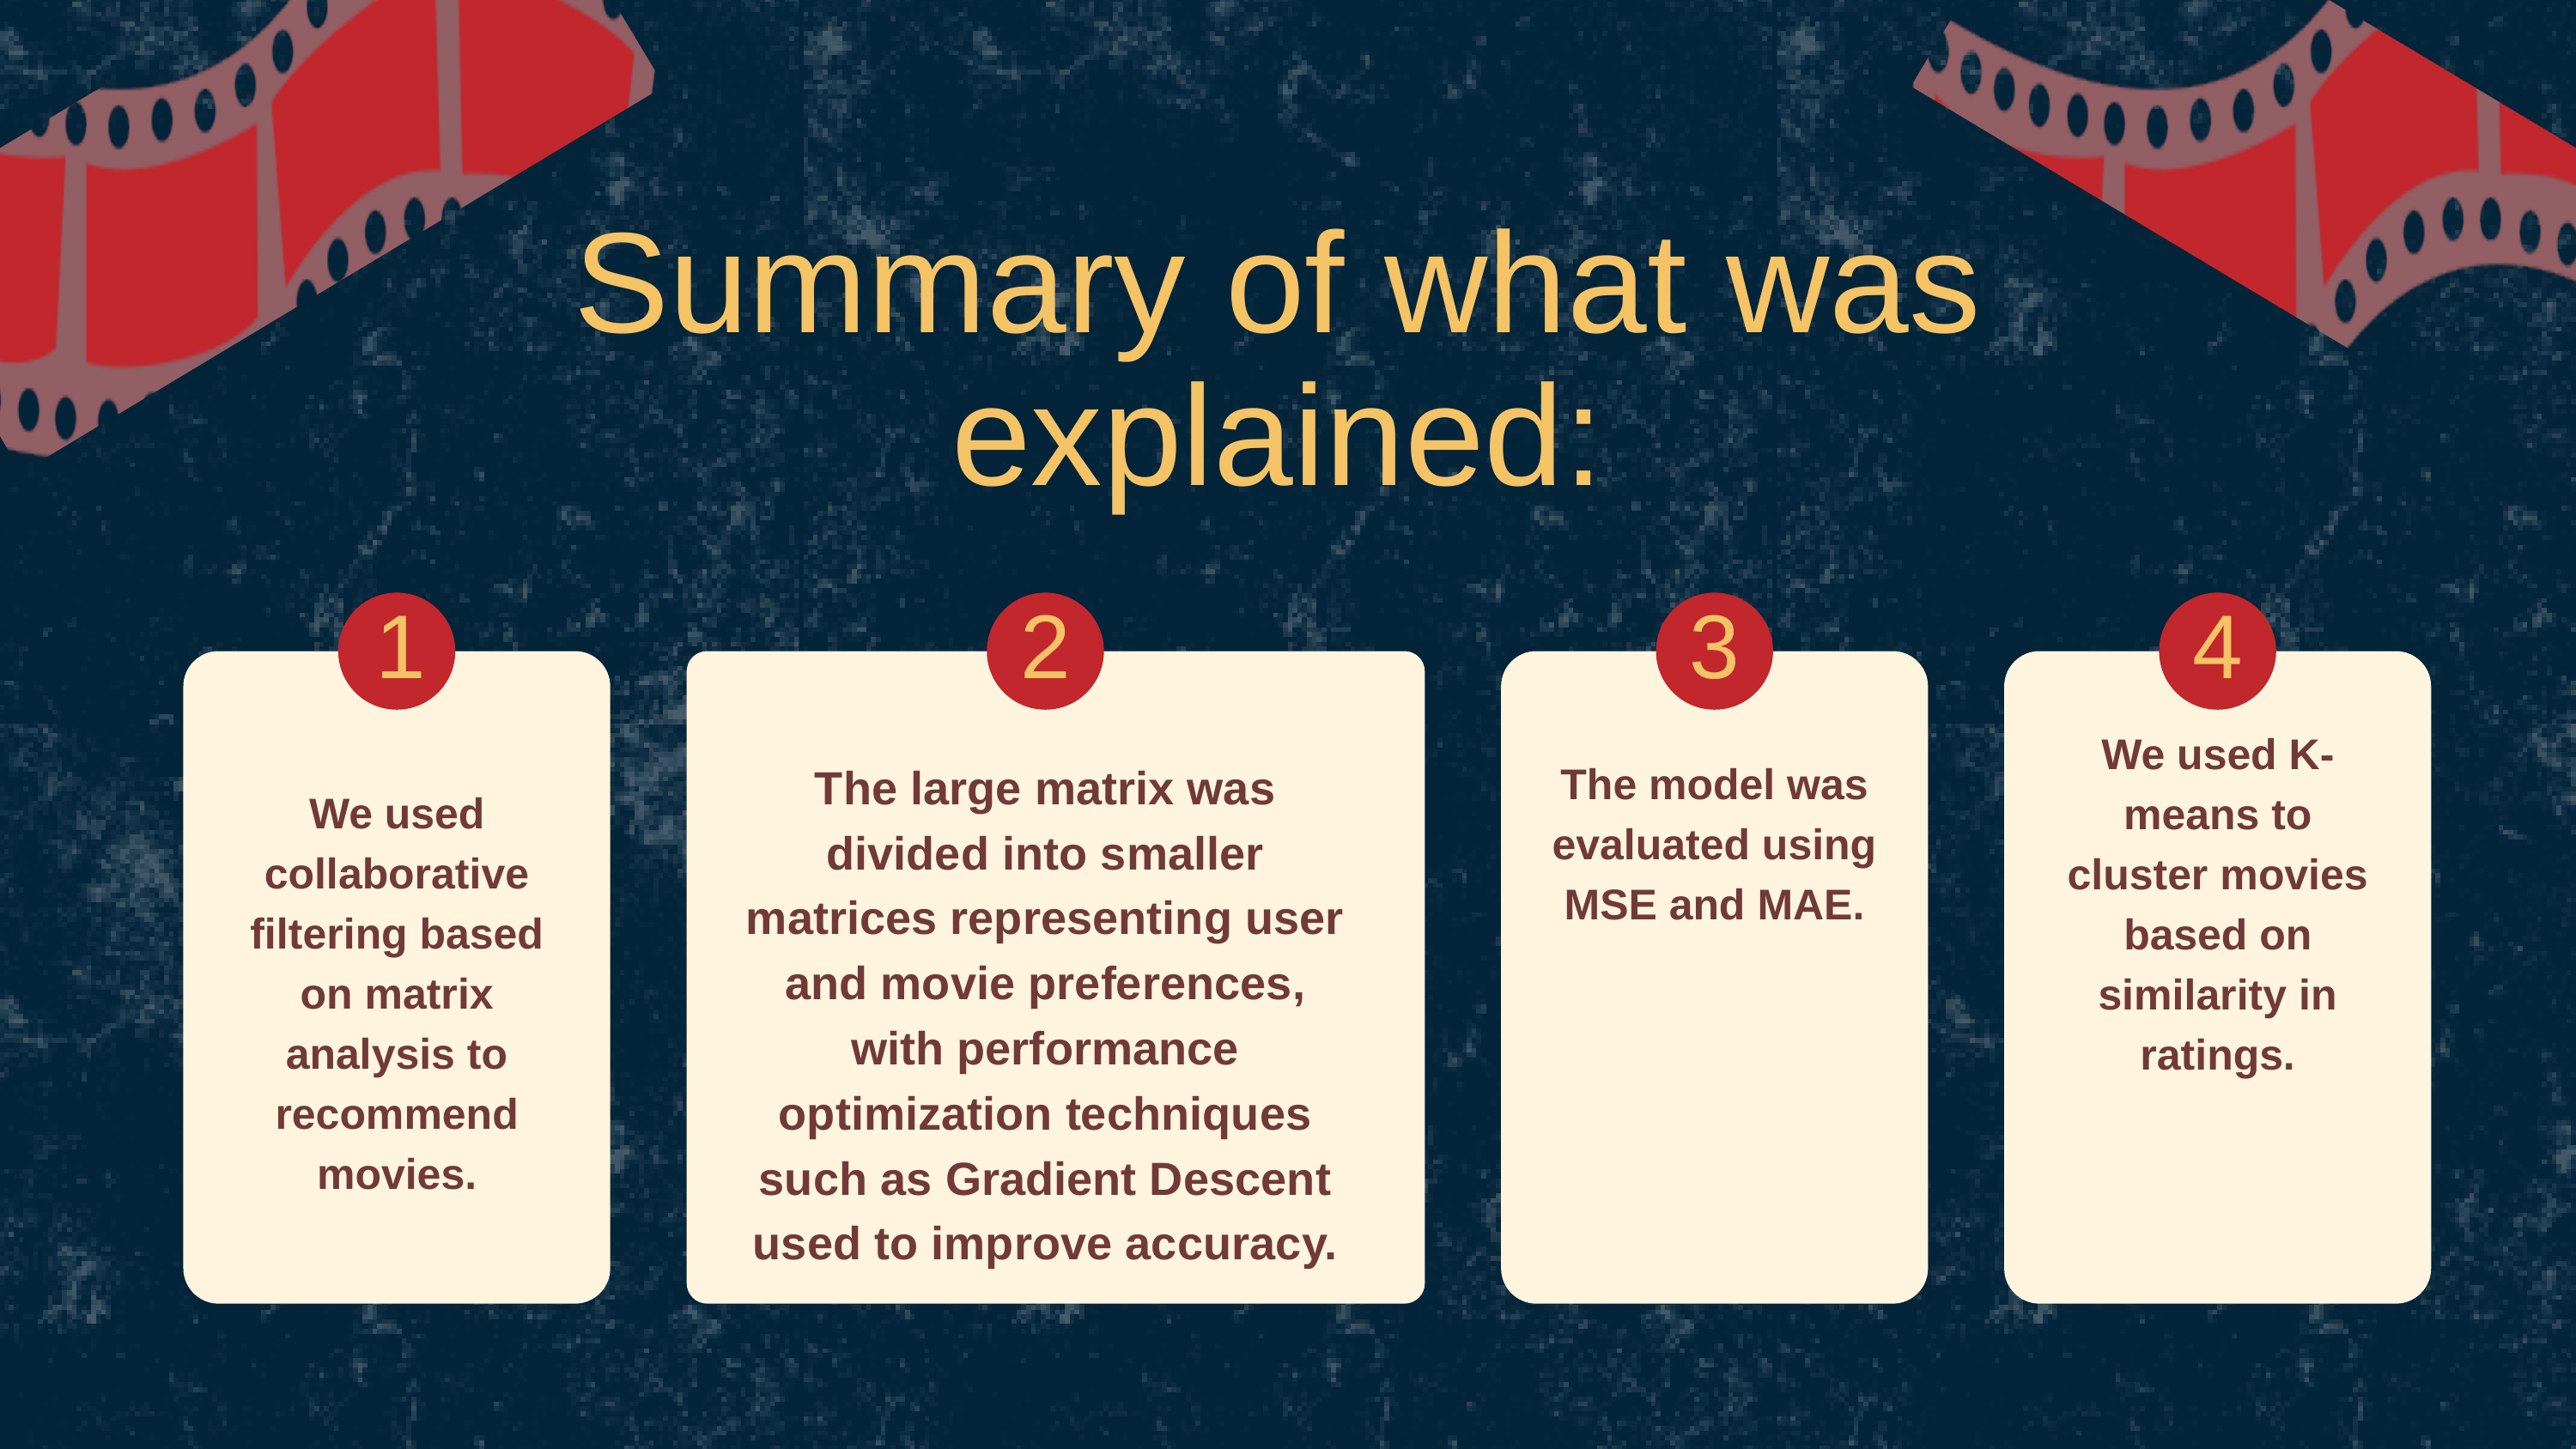

Summary of what was explained:

1

We used collaborative filtering based on matrix analysis to recommend movies.

2

The large matrix was divided into smaller matrices representing user and movie preferences, with performance optimization techniques such as Gradient Descent used to improve accuracy.

3

The model was evaluated using MSE and MAE.

4

We used K-means to cluster movies based on similarity in ratings.